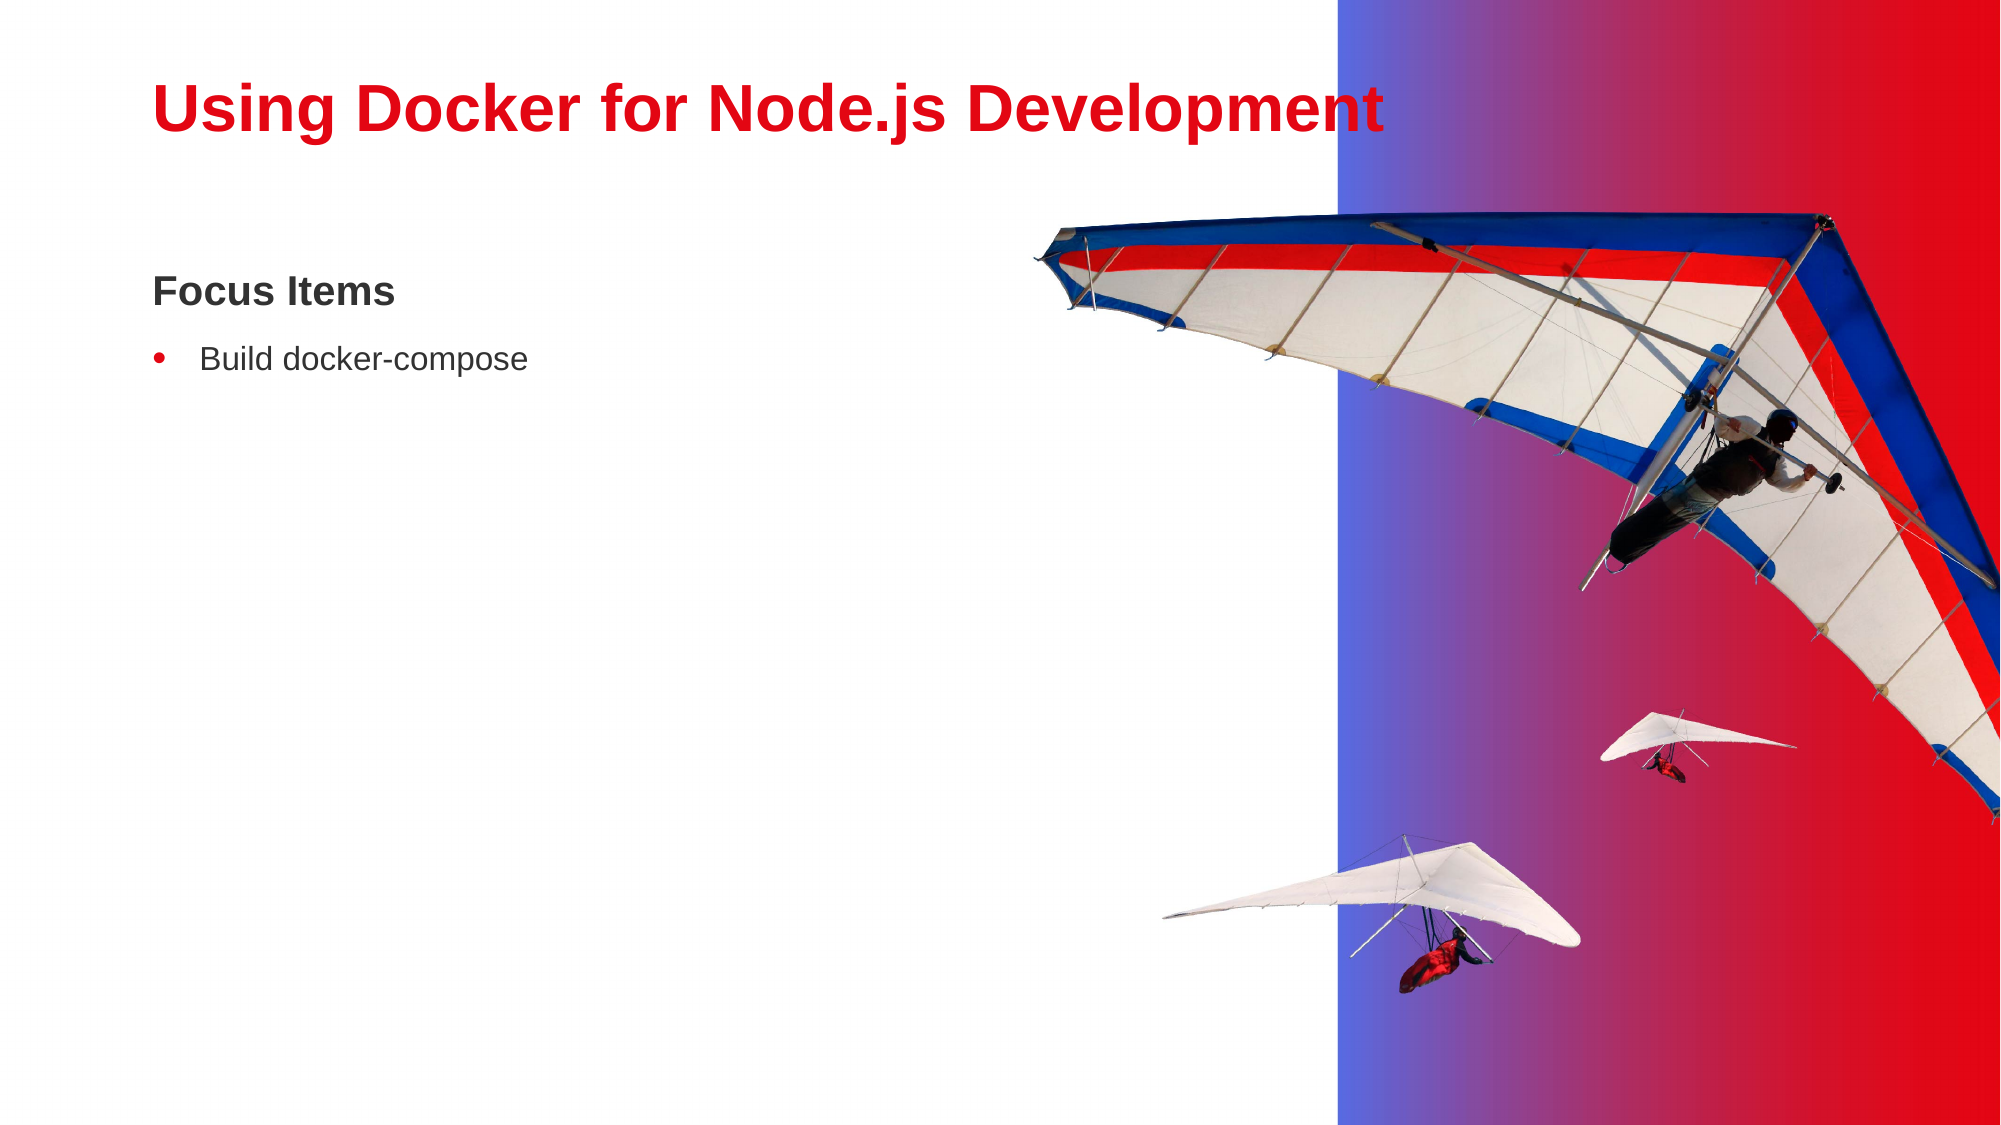

# Using Docker for Node.js Development
Focus Items
Build docker-compose